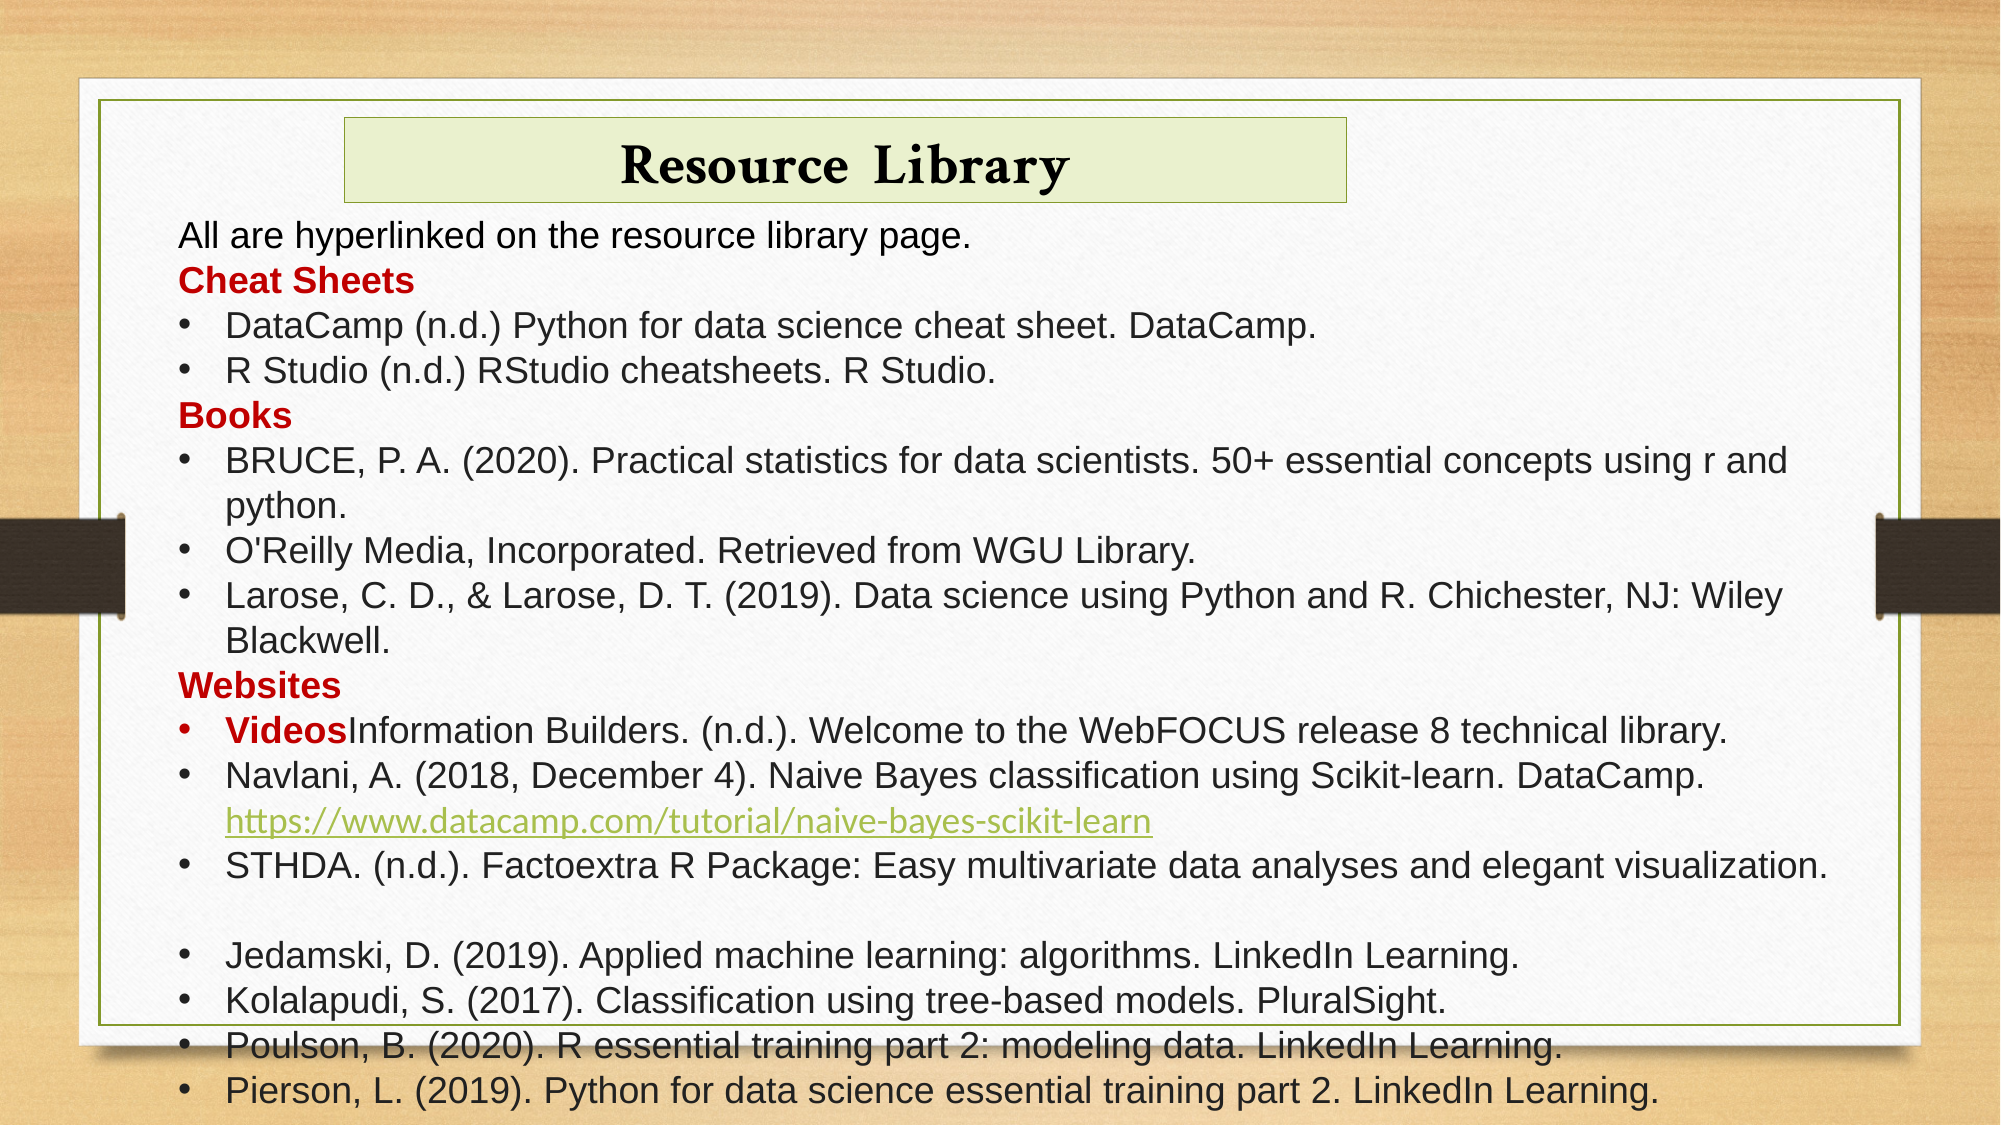

Resource  Library
All are hyperlinked on the resource library page.
Cheat Sheets
DataCamp (n.d.) Python for data science cheat sheet. DataCamp.
R Studio (n.d.) RStudio cheatsheets. R Studio.
Books
BRUCE, P. A. (2020). Practical statistics for data scientists. 50+ essential concepts using r and python.
O'Reilly Media, Incorporated. Retrieved from WGU Library.
Larose, C. D., & Larose, D. T. (2019). Data science using Python and R. Chichester, NJ: Wiley Blackwell.
Websites
VideosInformation Builders. (n.d.). Welcome to the WebFOCUS release 8 technical library.
Navlani, A. (2018, December 4). Naive Bayes classification using Scikit-learn. DataCamp. https://www.datacamp.com/tutorial/naive-bayes-scikit-learn
STHDA. (n.d.). Factoextra R Package: Easy multivariate data analyses and elegant visualization.

Jedamski, D. (2019). Applied machine learning: algorithms. LinkedIn Learning.
Kolalapudi, S. (2017). Classification using tree-based models. PluralSight.
Poulson, B. (2020). R essential training part 2: modeling data. LinkedIn Learning.
Pierson, L. (2019). Python for data science essential training part 2. LinkedIn Learning.